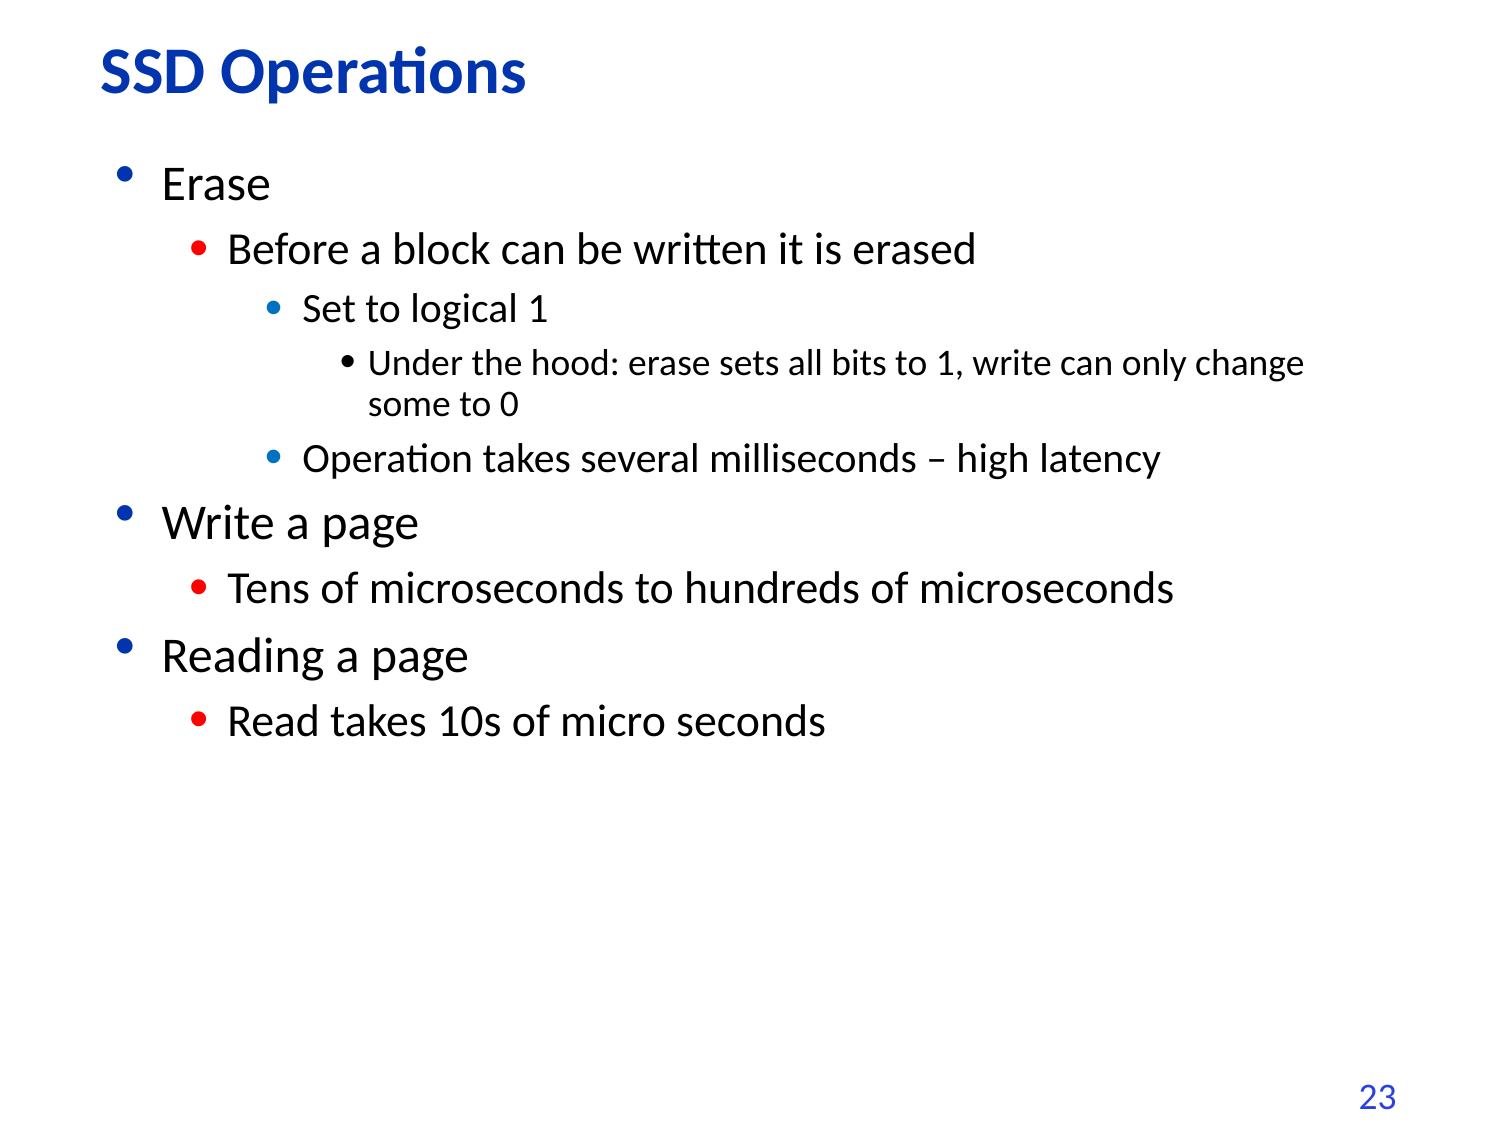

# SSD Operations
Erase
Before a block can be written it is erased
Set to logical 1
Under the hood: erase sets all bits to 1, write can only change some to 0
Operation takes several milliseconds – high latency
Write a page
Tens of microseconds to hundreds of microseconds
Reading a page
Read takes 10s of micro seconds